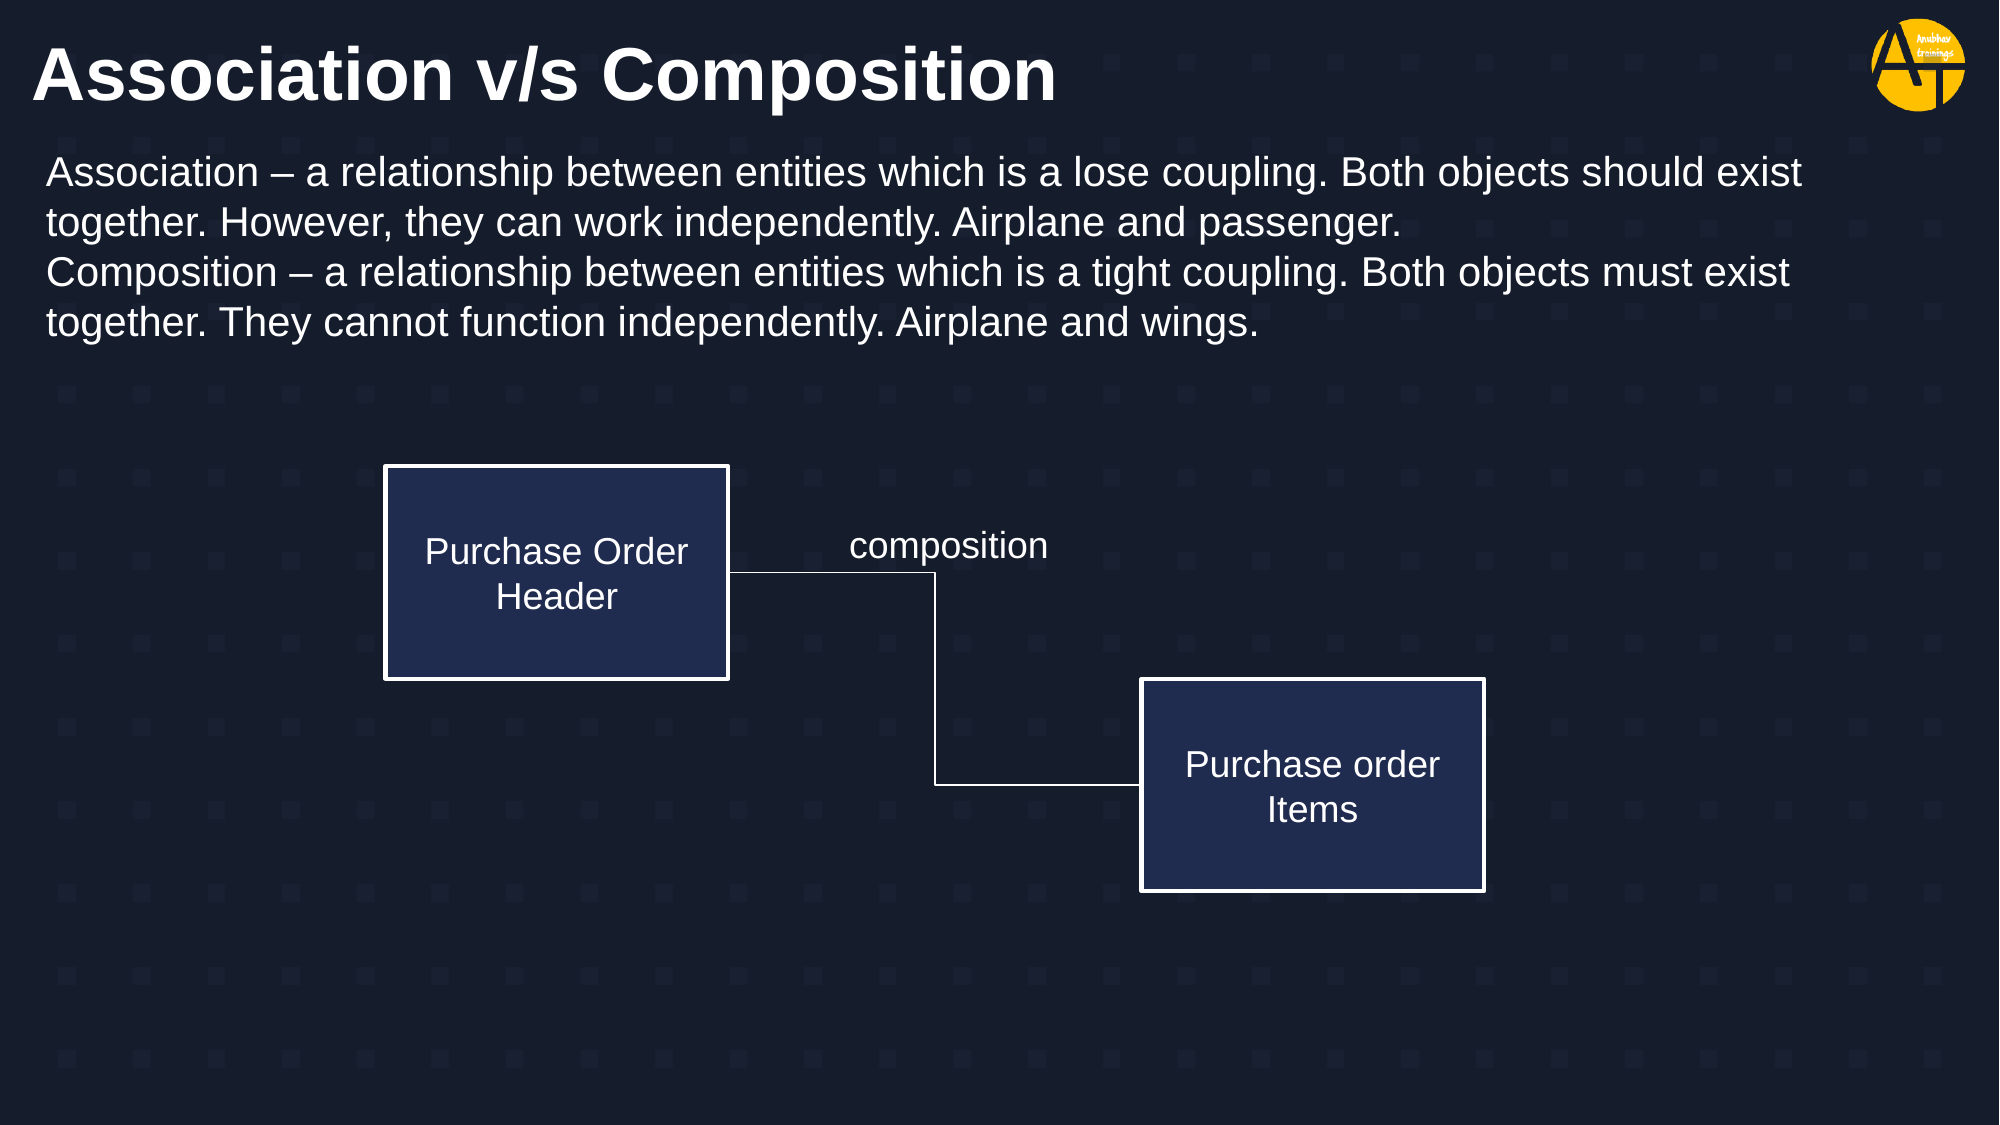

# Association v/s Composition
Association – a relationship between entities which is a lose coupling. Both objects should exist together. However, they can work independently. Airplane and passenger.
Composition – a relationship between entities which is a tight coupling. Both objects must exist together. They cannot function independently. Airplane and wings.
Purchase Order Header
composition
Purchase order Items